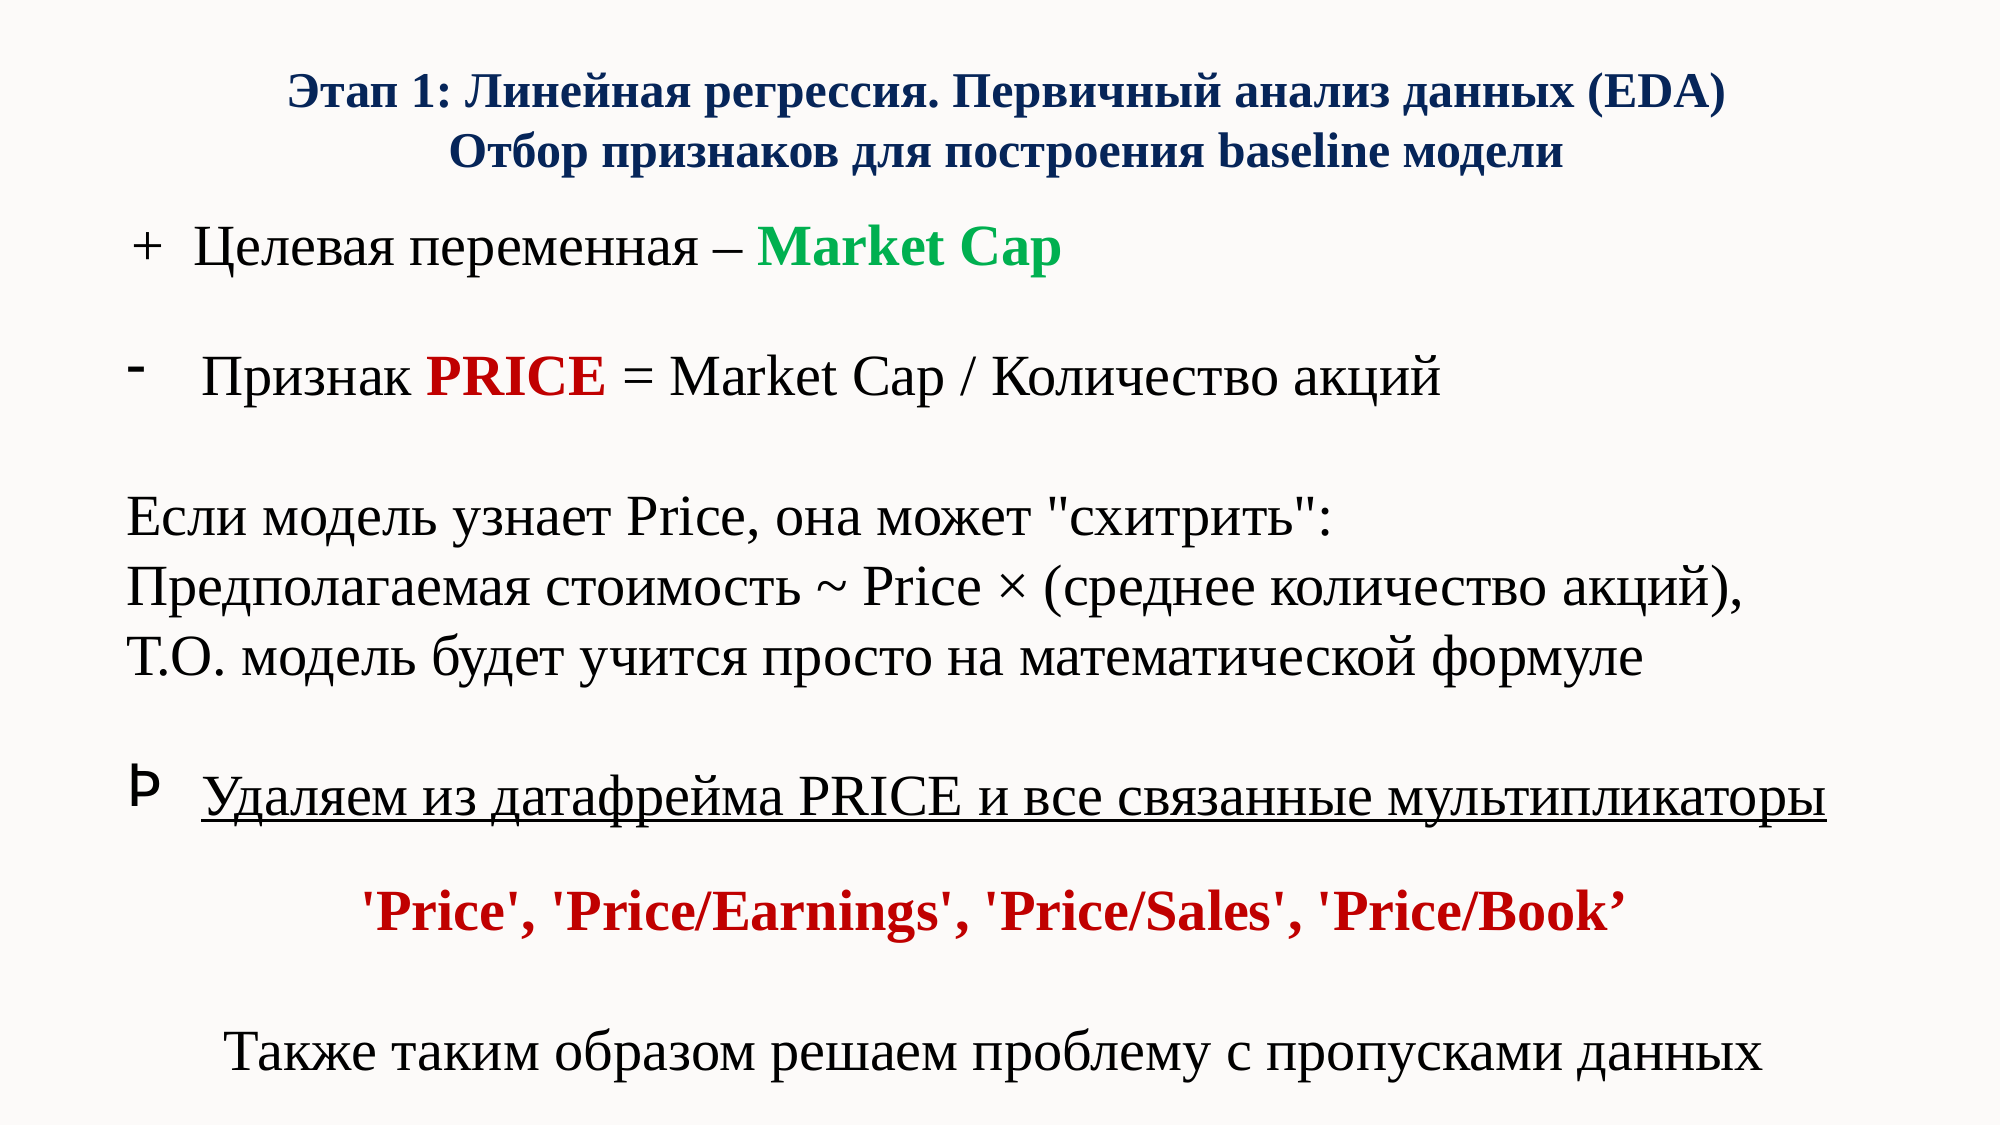

Этап 1: Линейная регрессия. Первичный анализ данных (EDA)
Отбор признаков для построения baseline модели
+  Целевая переменная – Market Cap
Признак PRICE = Market Cap / Количество акций

Если модель узнает Price, она может "схитрить":
Предполагаемая стоимость ~ Price × (среднее количество акций),
Т.О. модель будет учится просто на математической формуле

Удаляем из датафрейма PRICE и все связанные мультипликаторы

'Price', 'Price/Earnings', 'Price/Sales', 'Price/Book’

Также таким образом решаем проблему с пропусками данных